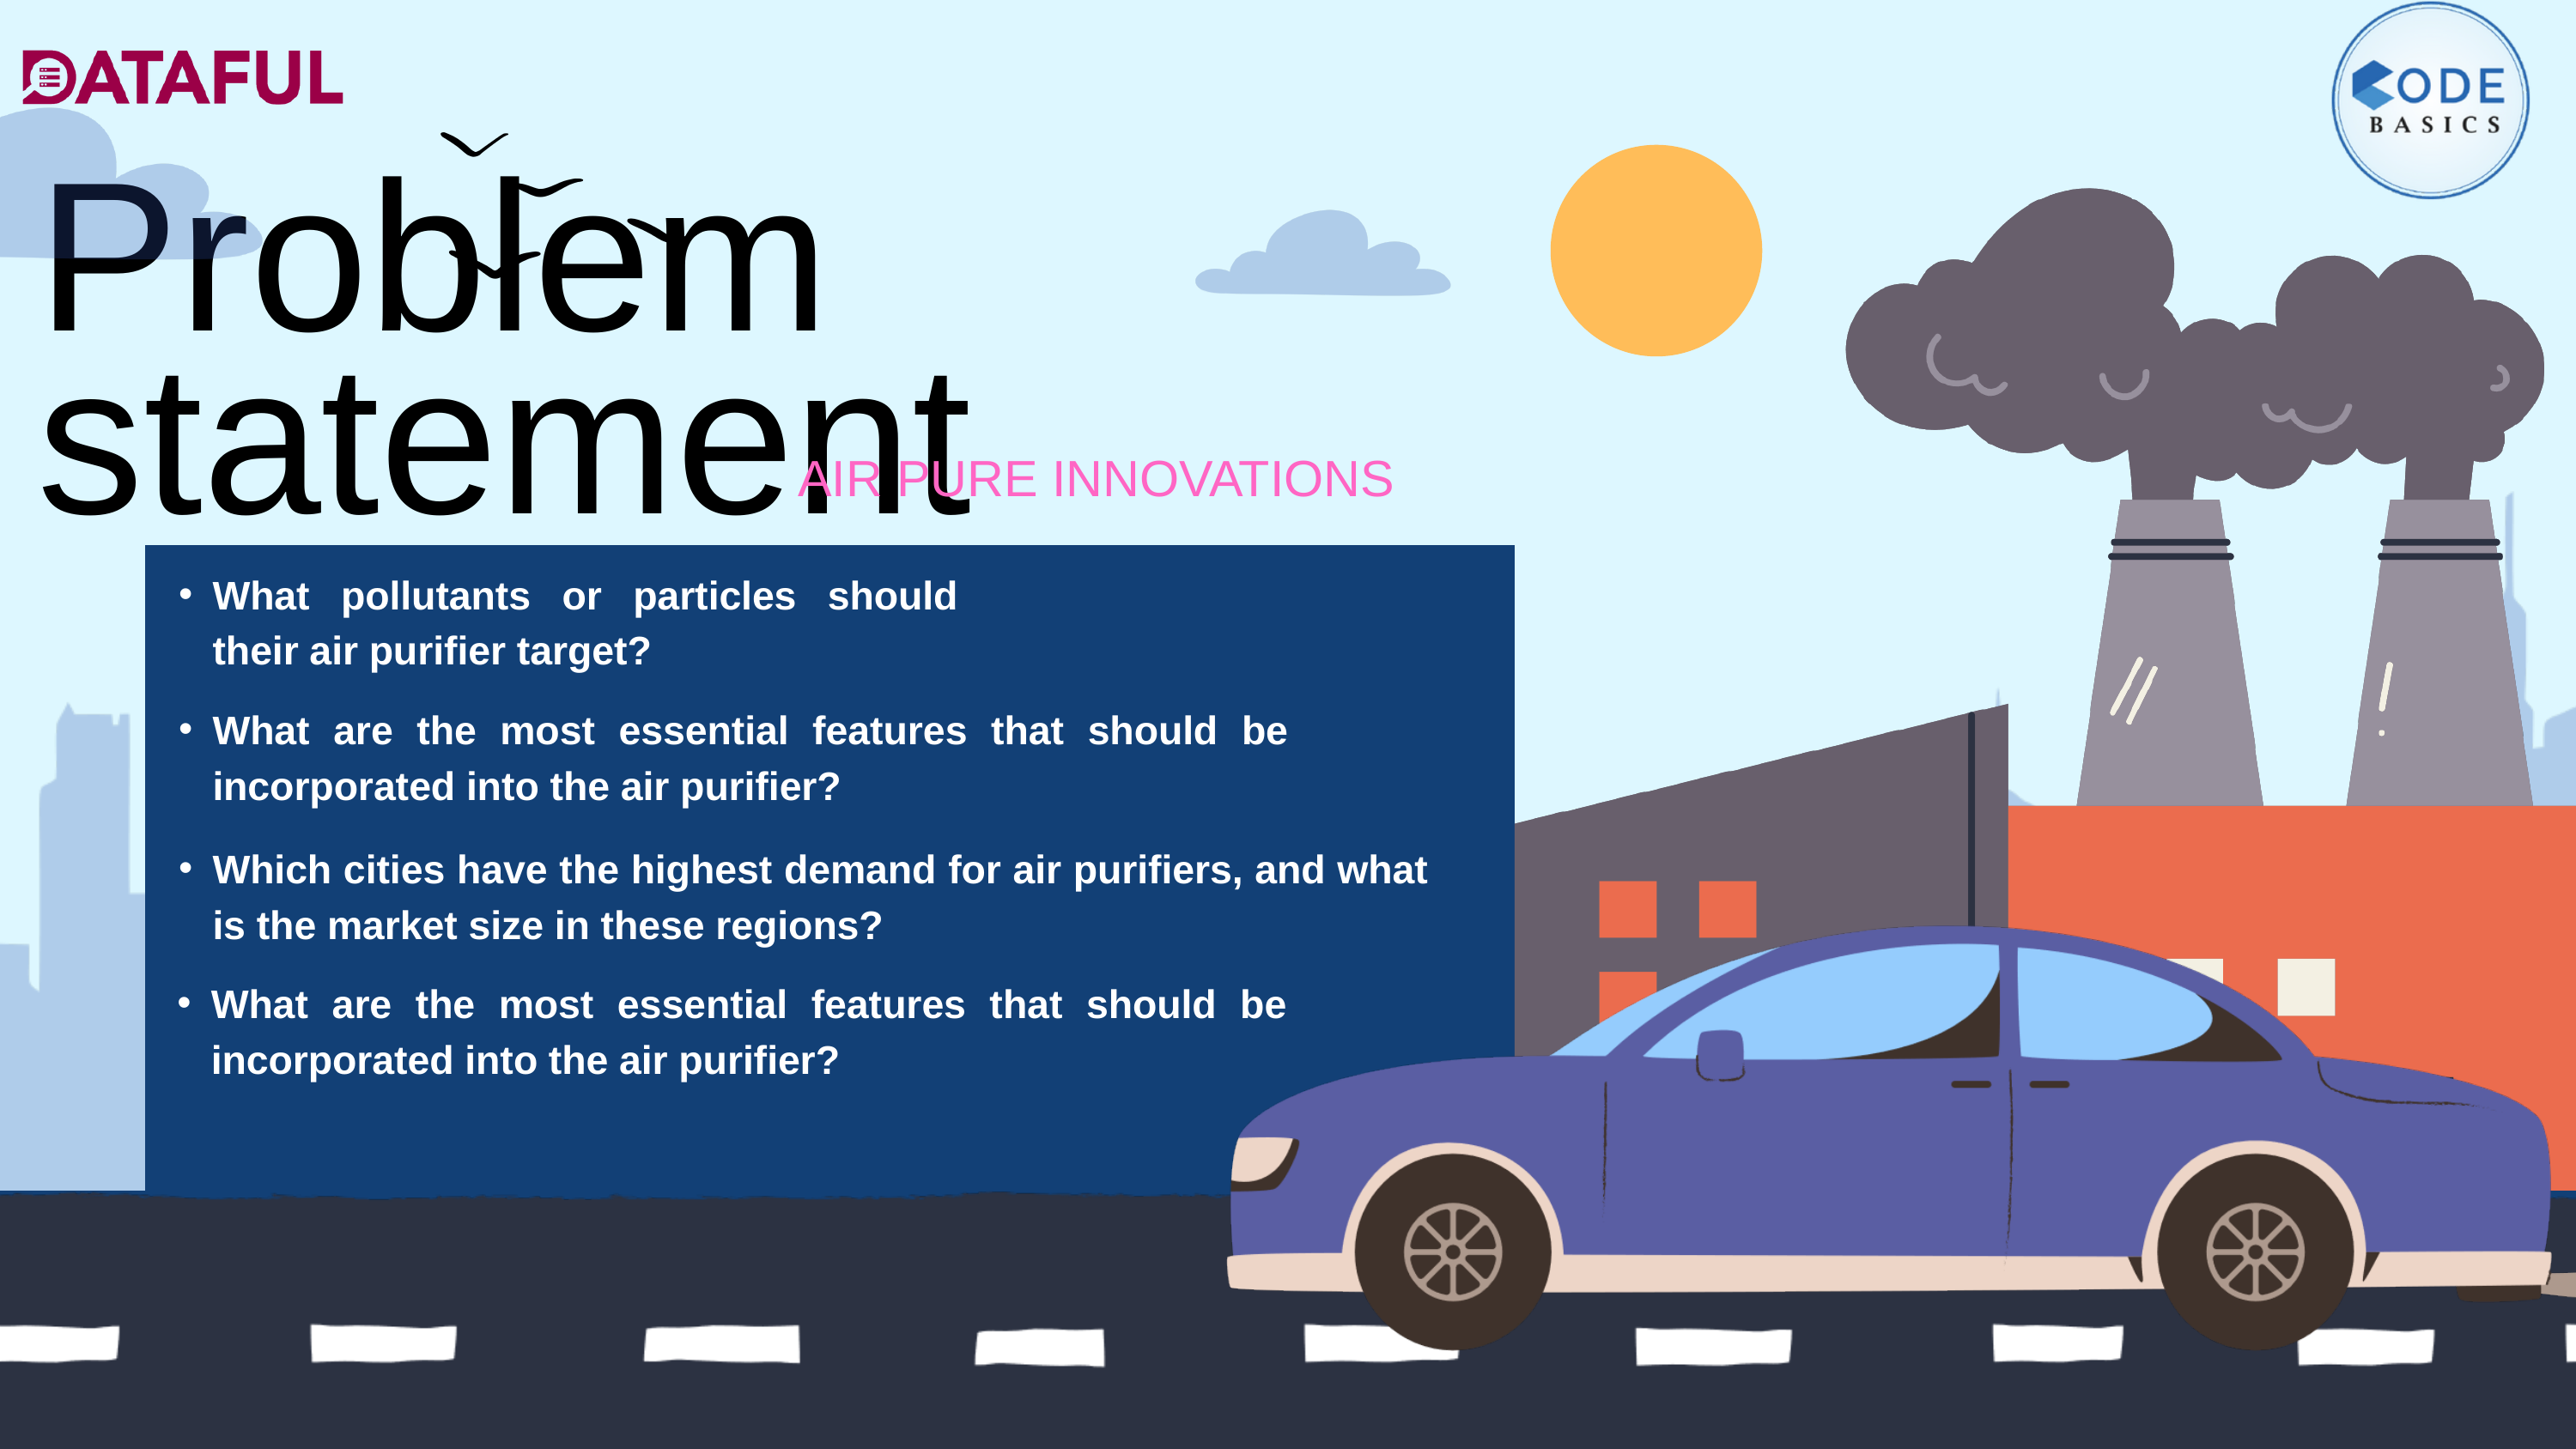

Problem statement

AIR PURE INNOVATIONS

What pollutants or particles should their air purifier target?

What are the most essential features that should be incorporated into the air purifier?

Which cities have the highest demand for air purifiers, and what is the market size in these regions?

What are the most essential features that should be incorporated into the air purifier?